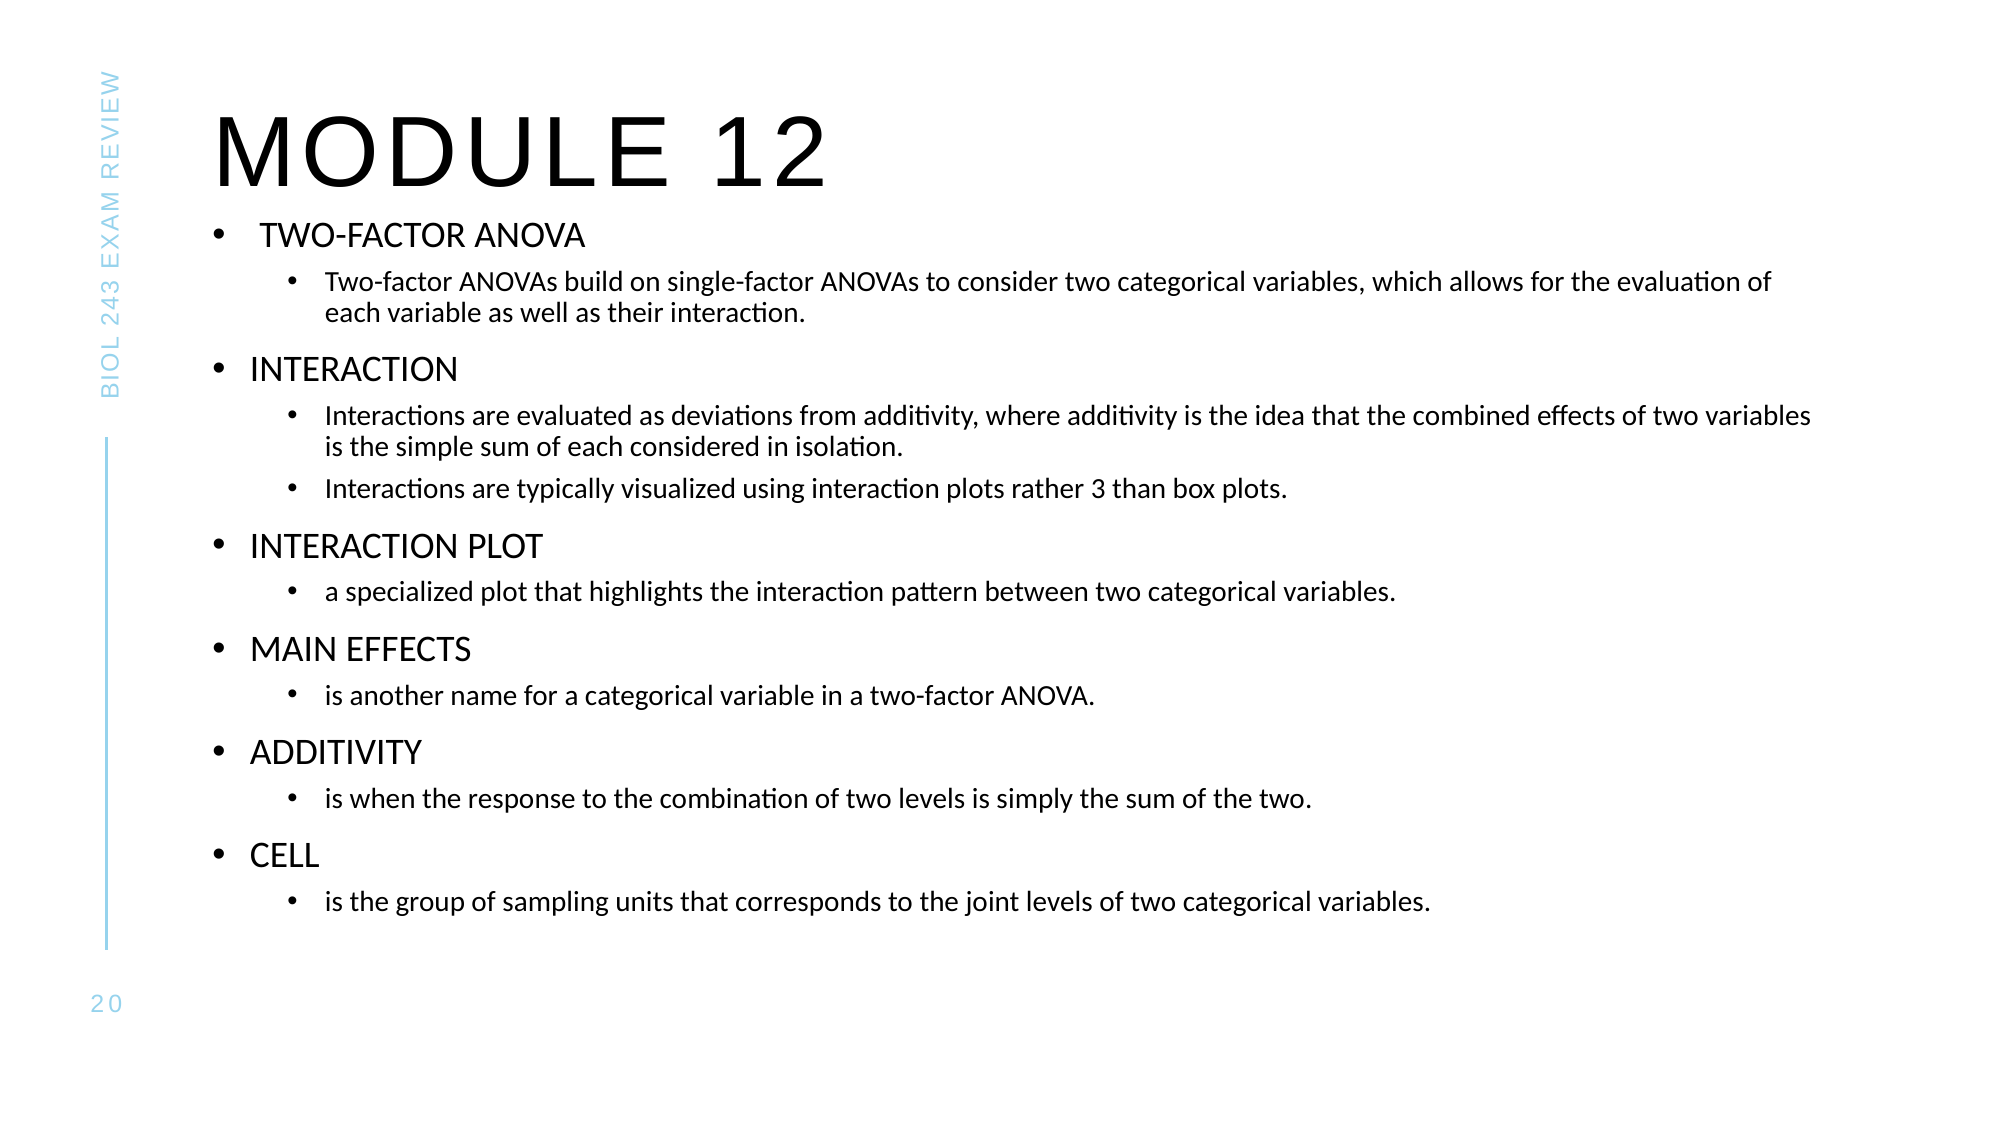

# Module 12
Biol 243 Exam Review
TWO-FACTOR ANOVA
Two-factor ANOVAs build on single-factor ANOVAs to consider two categorical variables, which allows for the evaluation of each variable as well as their interaction.
INTERACTION
Interactions are evaluated as deviations from additivity, where additivity is the idea that the combined effects of two variables is the simple sum of each considered in isolation.
Interactions are typically visualized using interaction plots rather 3 than box plots.
INTERACTION PLOT
a specialized plot that highlights the interaction pattern between two categorical variables.
MAIN EFFECTS
is another name for a categorical variable in a two-factor ANOVA.
ADDITIVITY
is when the response to the combination of two levels is simply the sum of the two.
CELL
is the group of sampling units that corresponds to the joint levels of two categorical variables.
20